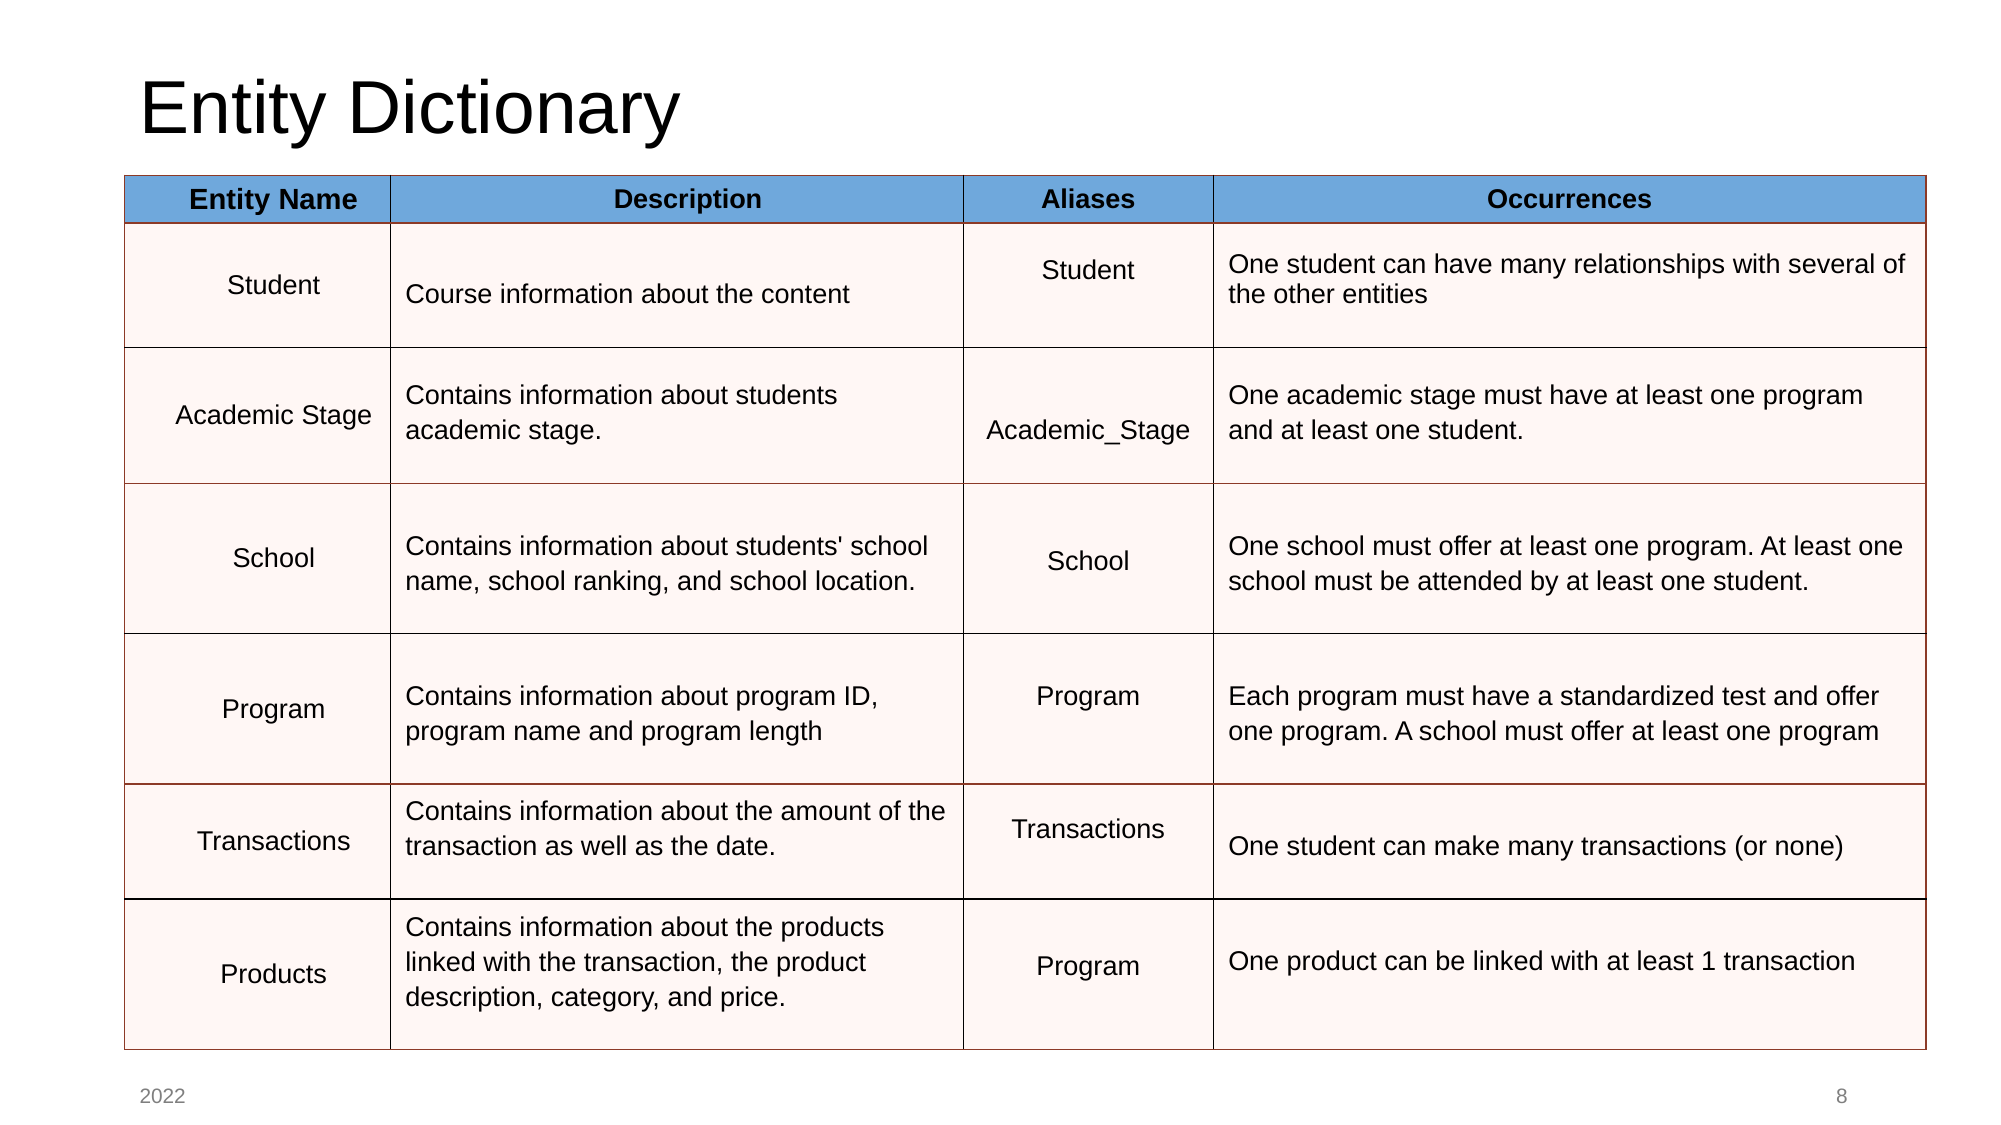

# Entity Dictionary
| Entity Name | Description | Aliases | Occurrences |
| --- | --- | --- | --- |
| Student | Course information about the content | Student | One student can have many relationships with several of the other entities |
| Academic Stage | Contains information about students academic stage. | Academic\_Stage | One academic stage must have at least one program and at least one student. |
| School | Contains information about students' school name, school ranking, and school location. | School | One school must offer at least one program. At least one school must be attended by at least one student. |
| Program | Contains information about program ID, program name and program length | Program | Each program must have a standardized test and offer one program. A school must offer at least one program |
| Transactions | Contains information about the amount of the transaction as well as the date. | Transactions | One student can make many transactions (or none) |
| Products | Contains information about the products linked with the transaction, the product description, category, and price. | Program | One product can be linked with at least 1 transaction |
2022
8